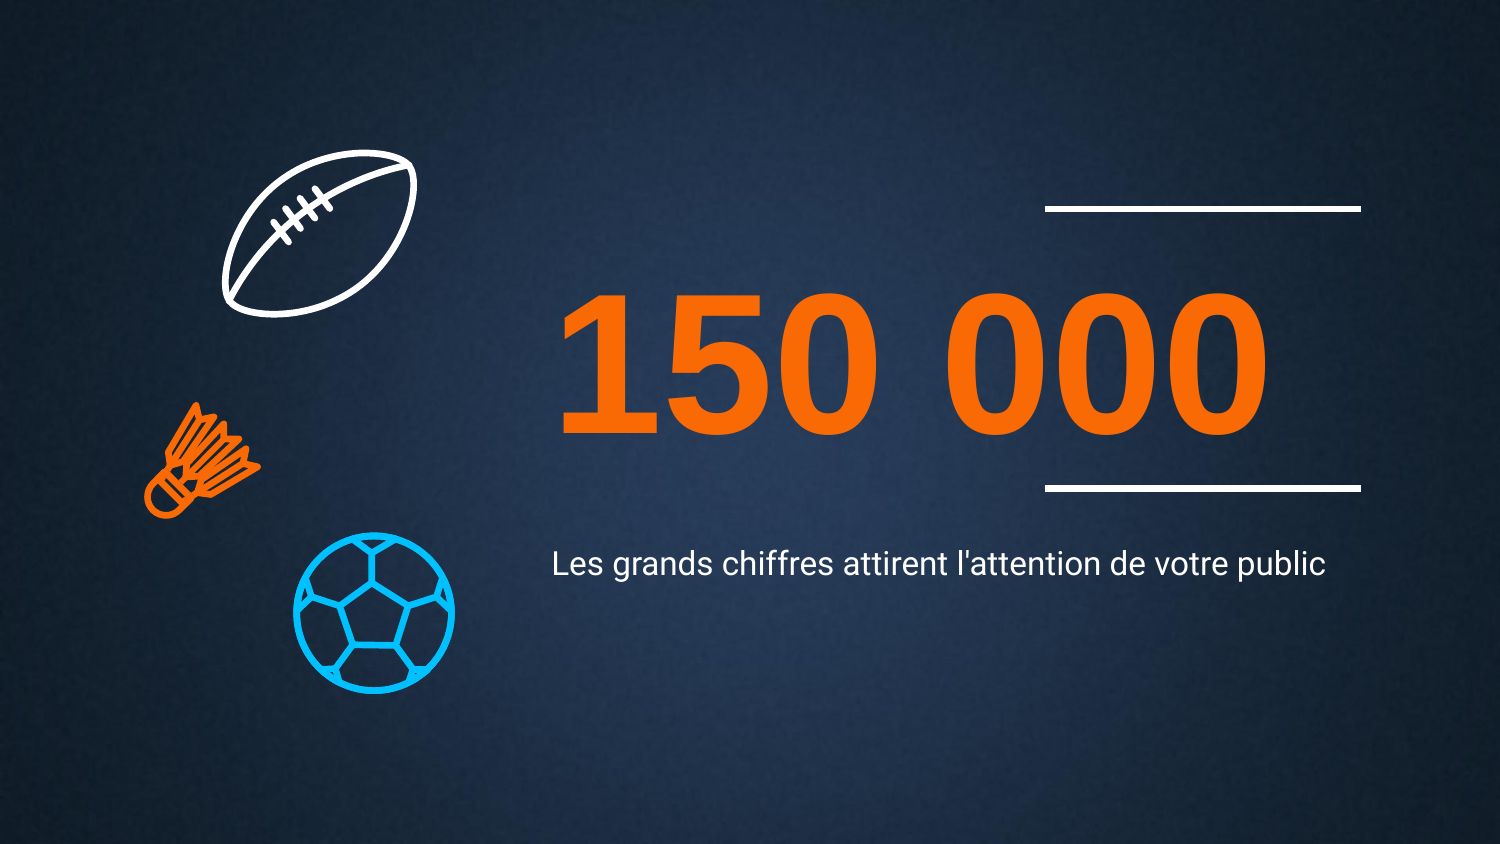

# 150 000
Les grands chiffres attirent l'attention de votre public